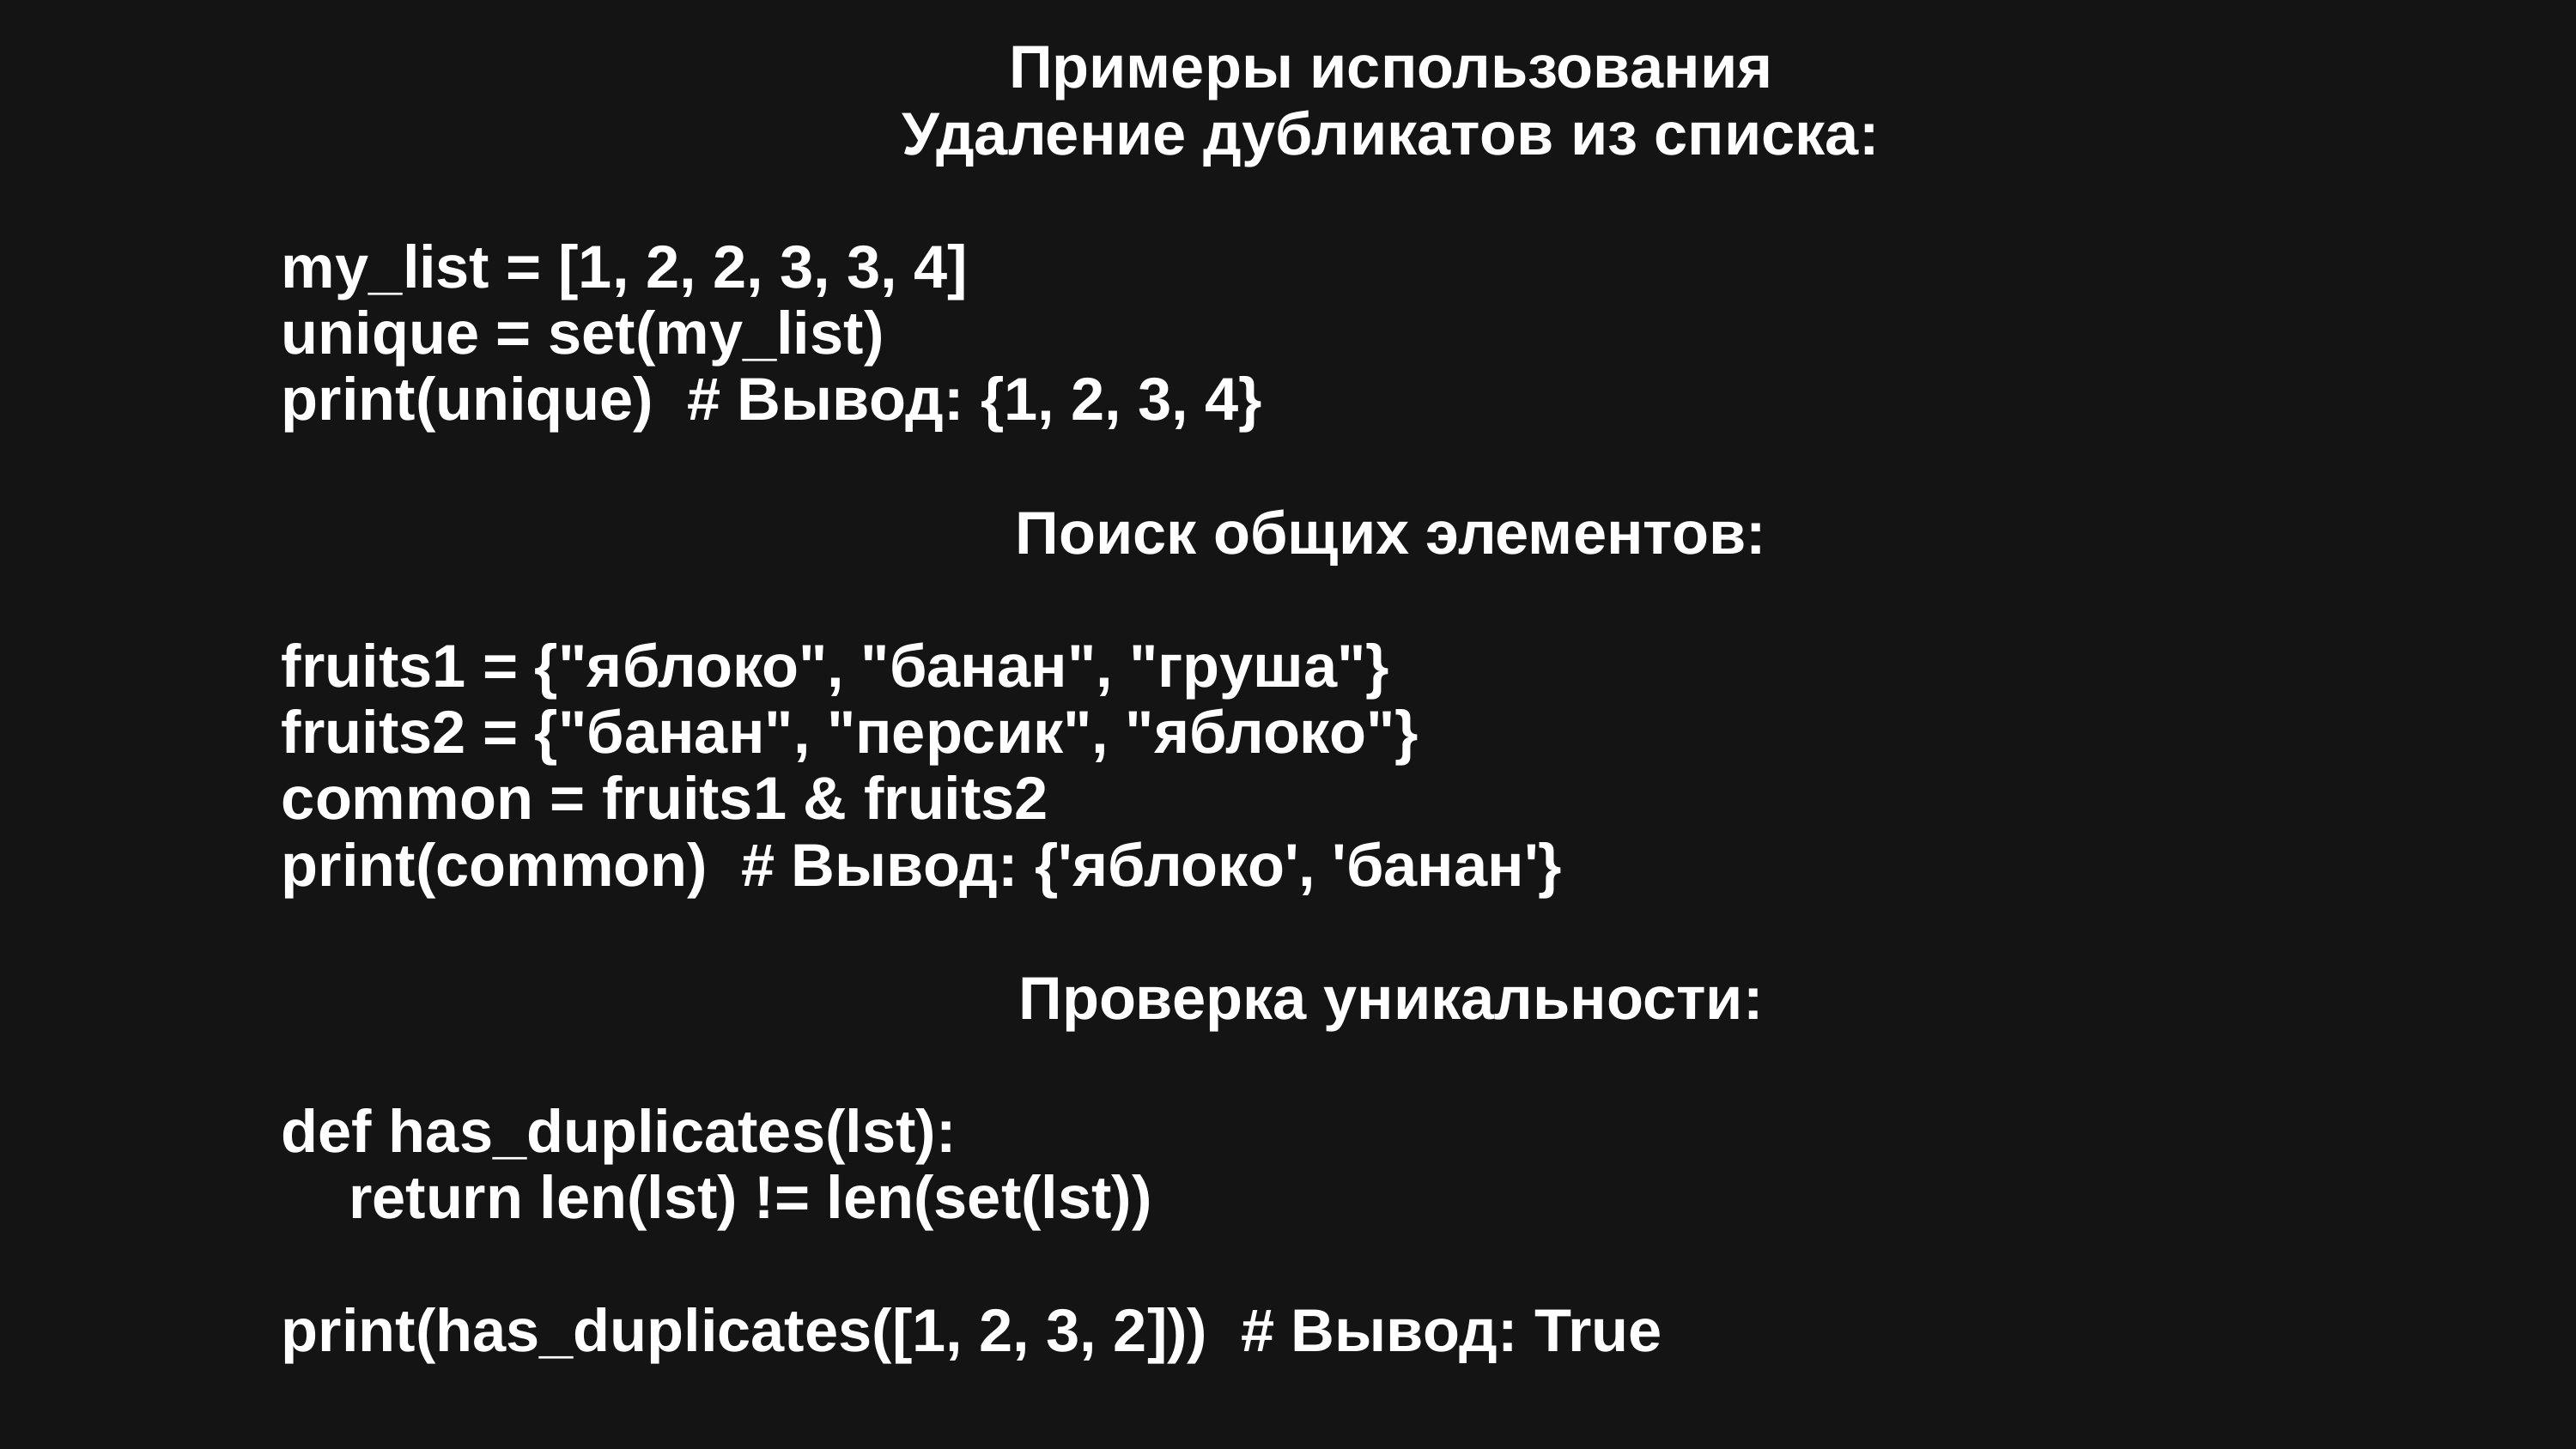

Примеры использования
Удаление дубликатов из списка:

my_list = [1, 2, 2, 3, 3, 4]
unique = set(my_list)
print(unique)  # Вывод: {1, 2, 3, 4}

Поиск общих элементов:

fruits1 = {"яблоко", "банан", "груша"}
fruits2 = {"банан", "персик", "яблоко"}
common = fruits1 & fruits2
print(common)  # Вывод: {'яблоко', 'банан'}

Проверка уникальности:

def has_duplicates(lst):
    return len(lst) != len(set(lst))

print(has_duplicates([1, 2, 3, 2]))  # Вывод: True